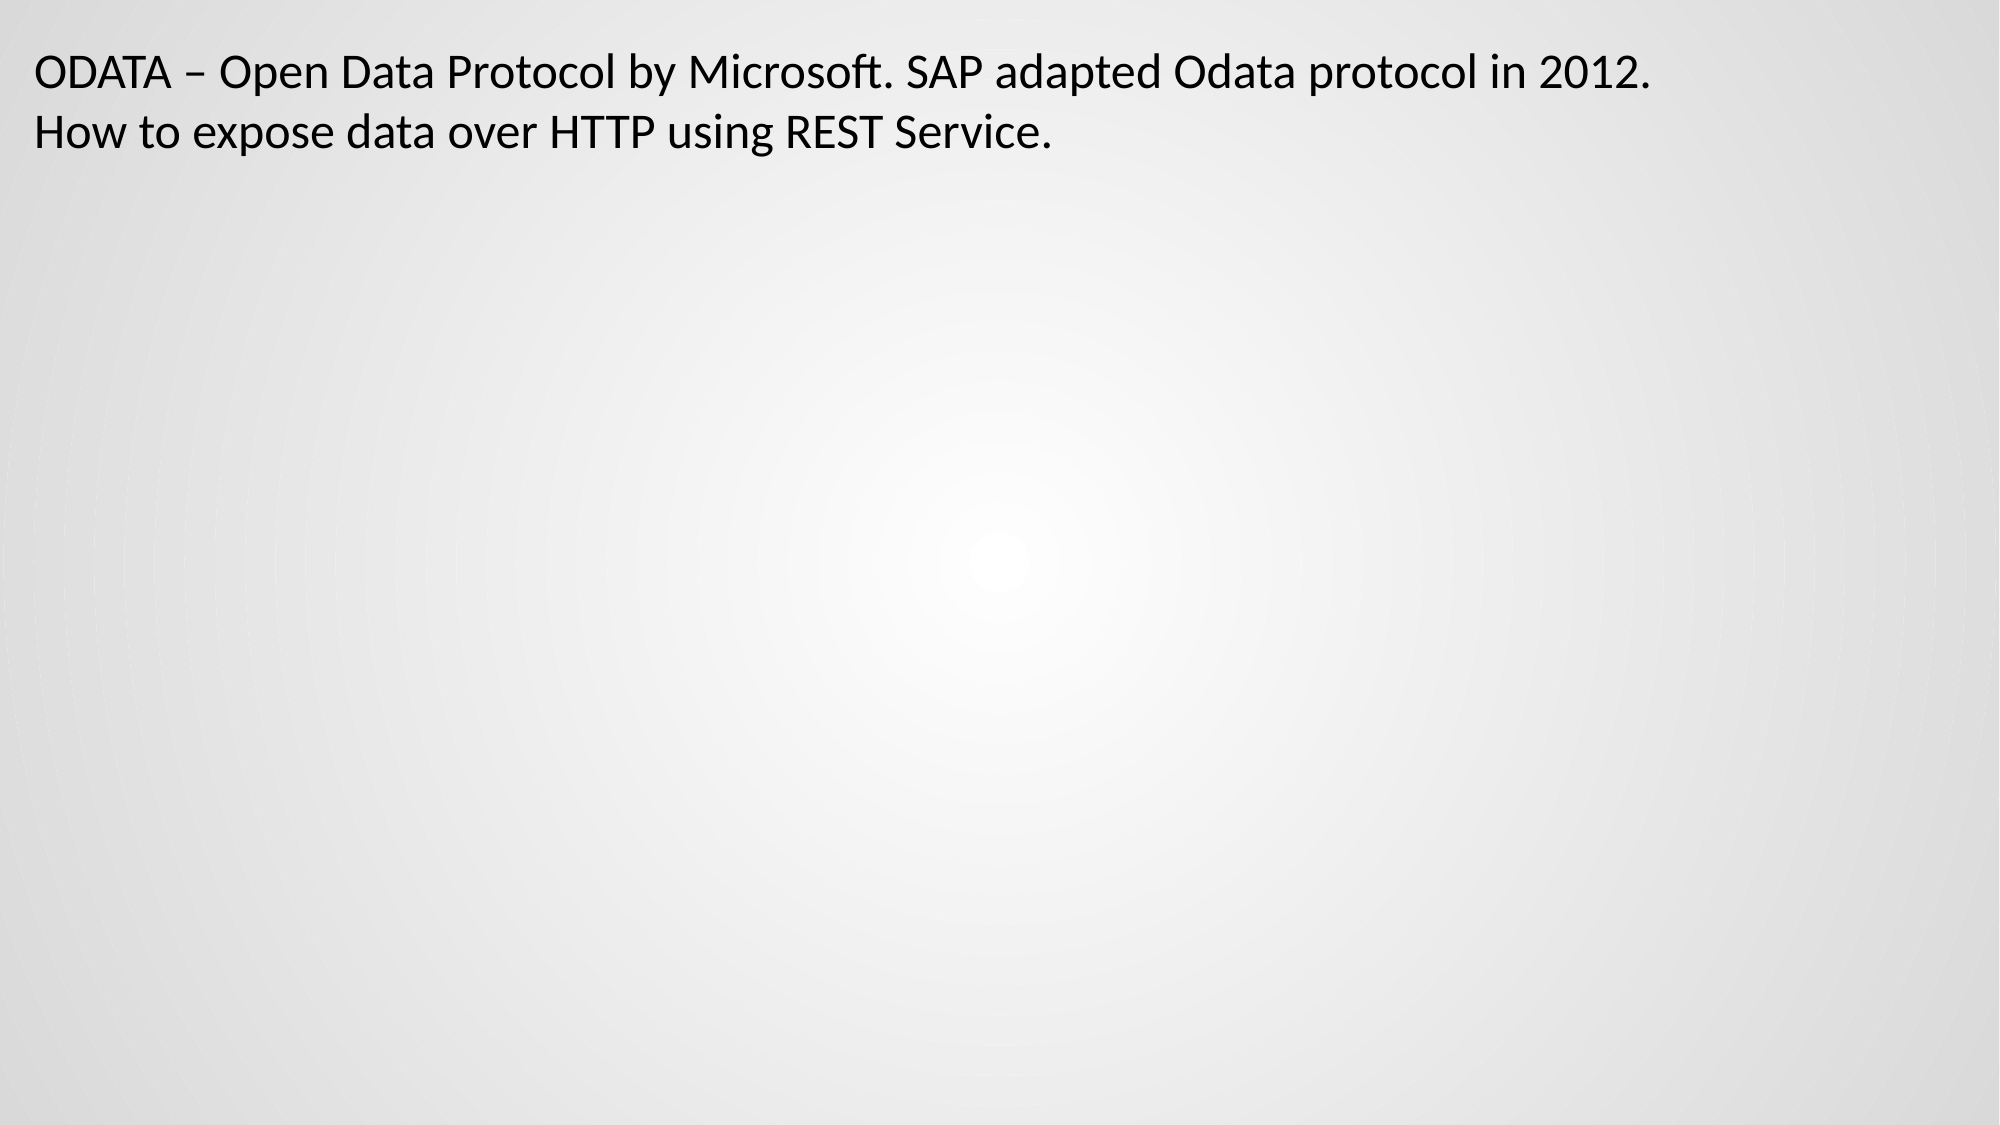

ODATA – Open Data Protocol by Microsoft. SAP adapted Odata protocol in 2012.
How to expose data over HTTP using REST Service.